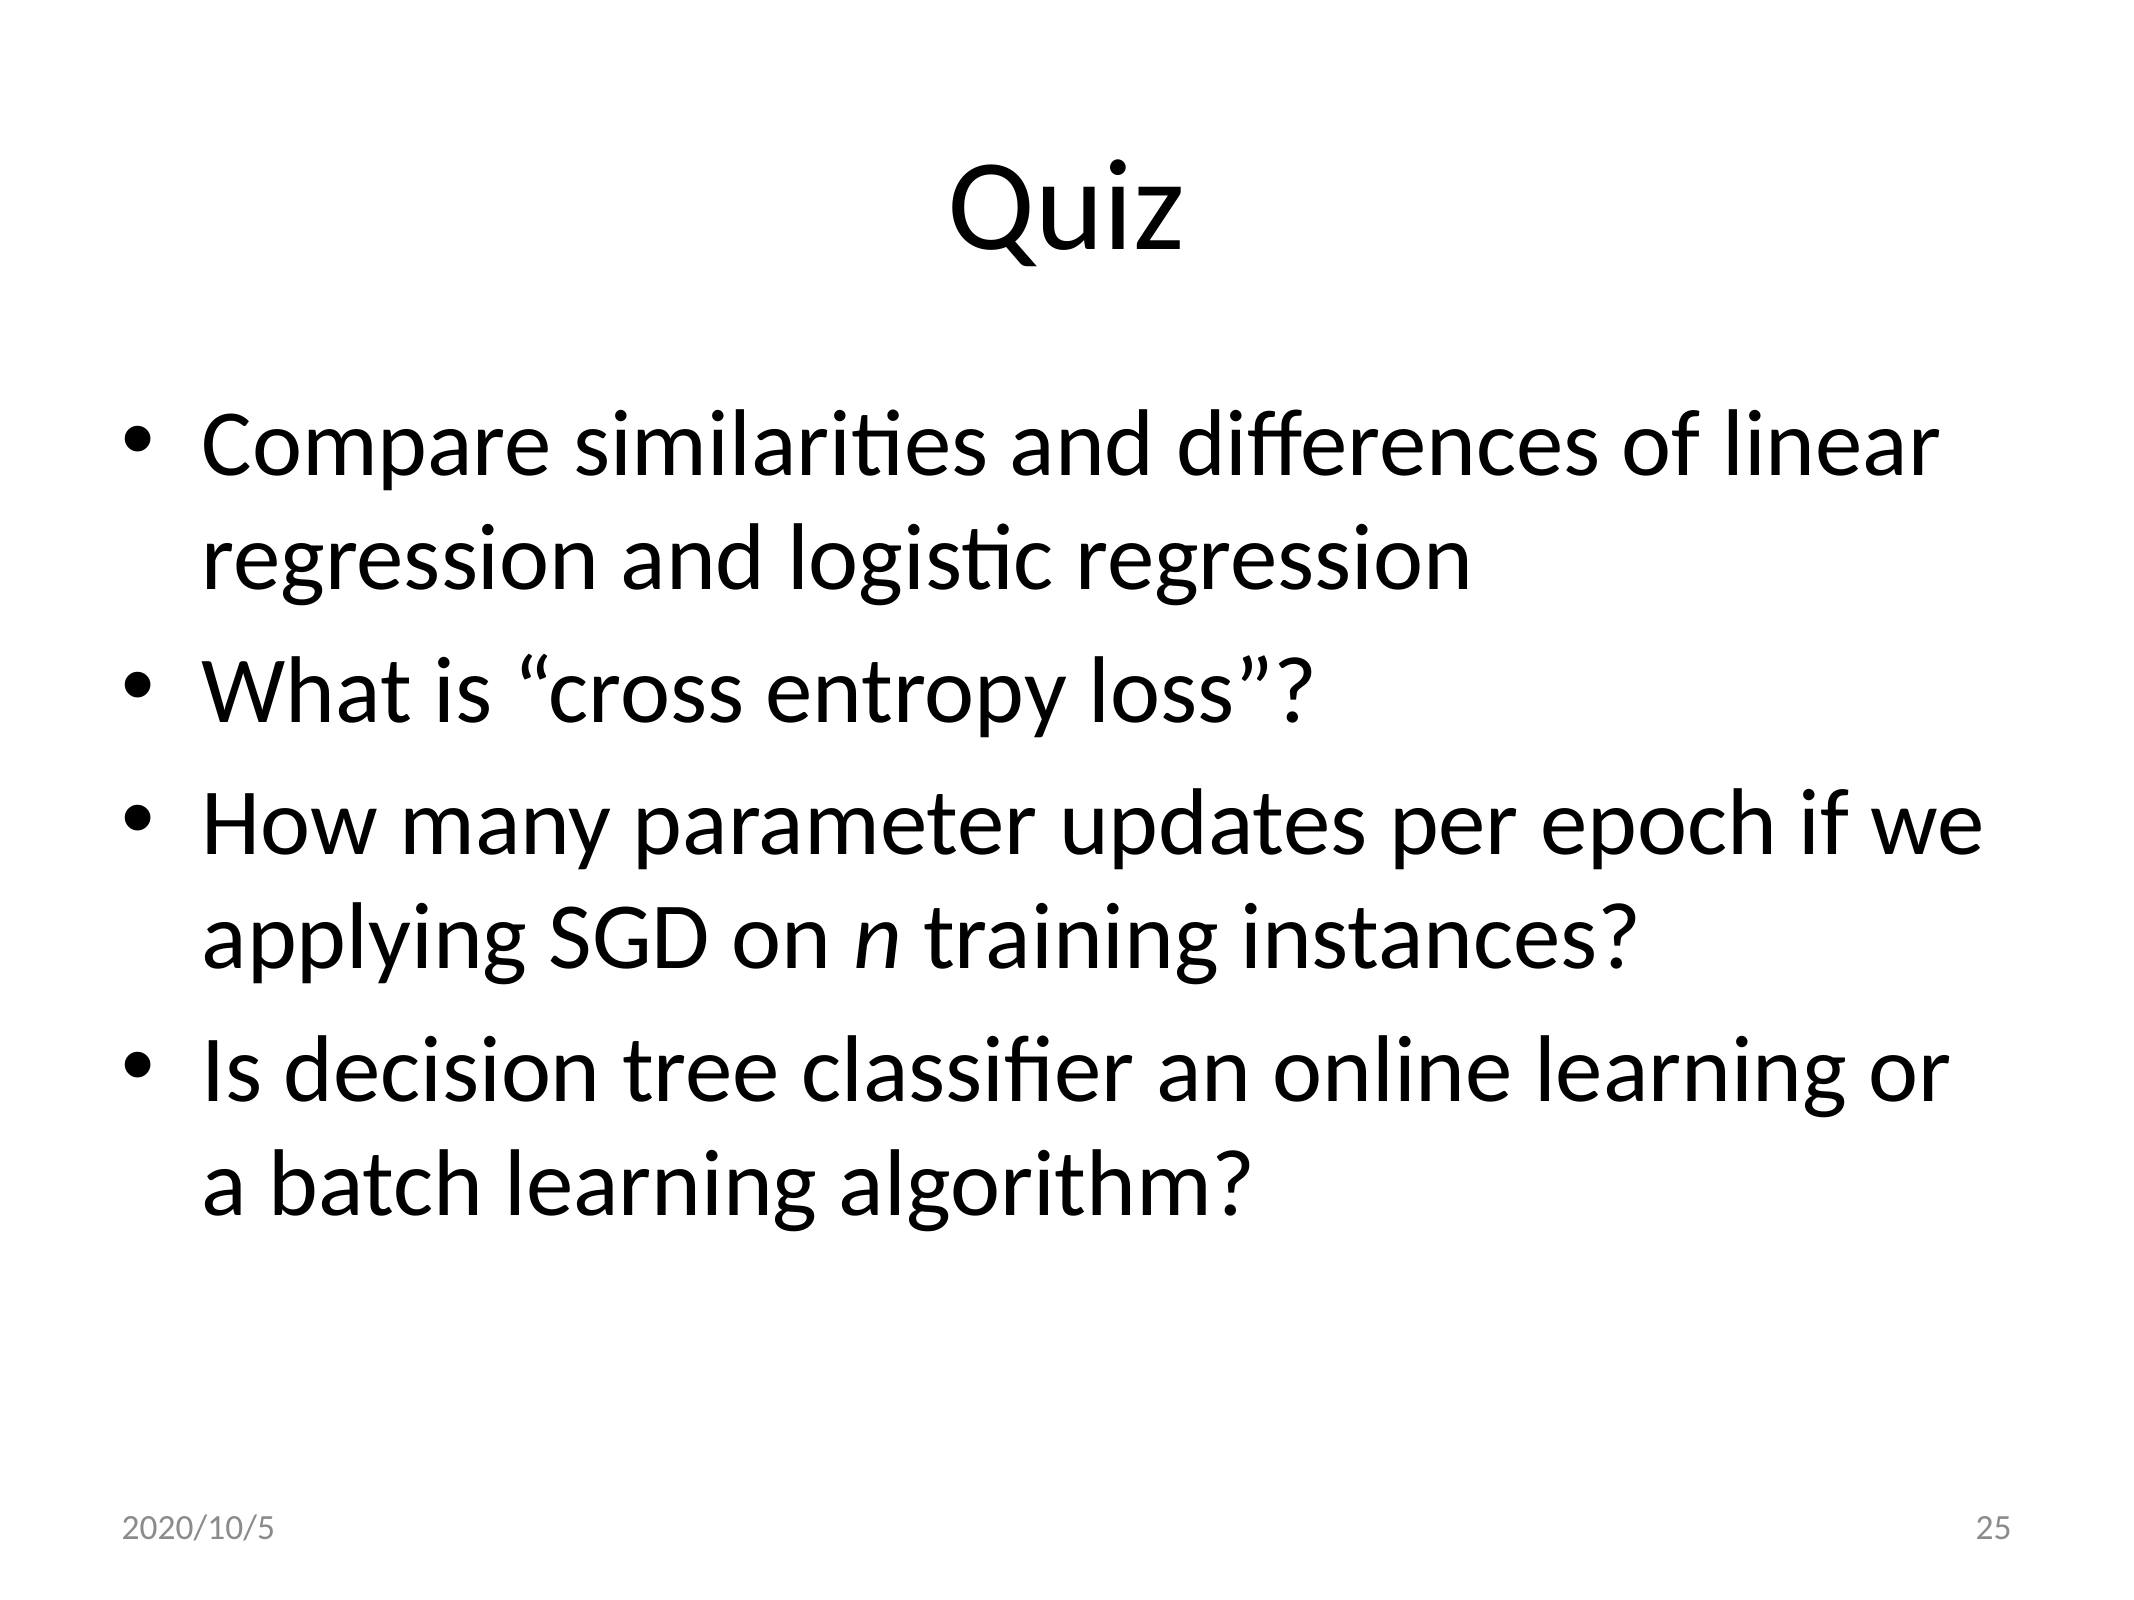

# Quiz
Compare similarities and differences of linear regression and logistic regression
What is “cross entropy loss”?
How many parameter updates per epoch if we applying SGD on n training instances?
Is decision tree classifier an online learning or a batch learning algorithm?

2020/10/5
25